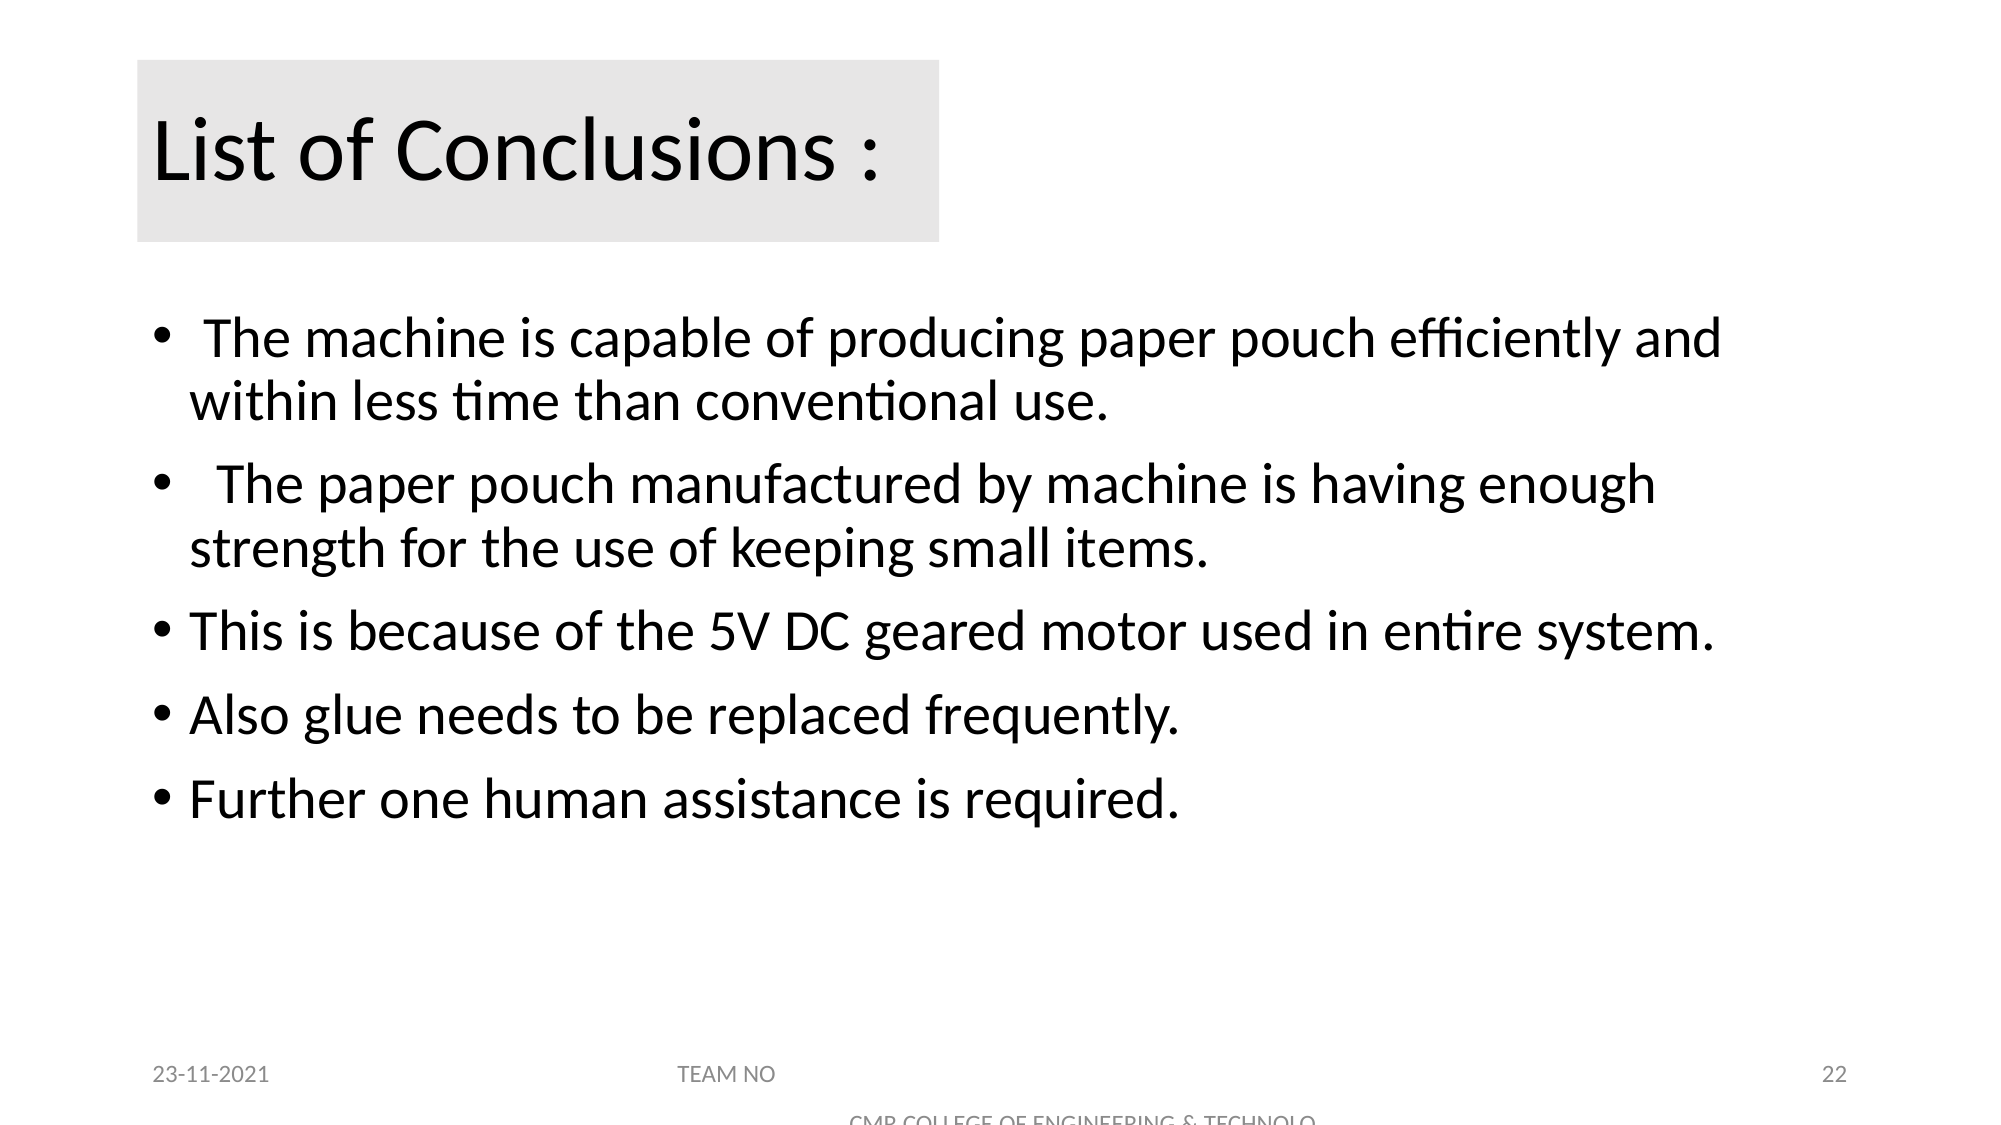

# List of Conclusions :
 The machine is capable of producing paper pouch efficiently and within less time than conventional use.
  The paper pouch manufactured by machine is having enough strength for the use of keeping small items.
This is because of the 5V DC geared motor used in entire system.
Also glue needs to be replaced frequently.
Further one human assistance is required.
23-11-2021
TEAM NO                                                                                                                                                                                                                                             CMR COLLEGE OF ENGINEERING & TECHNOLOGY
22